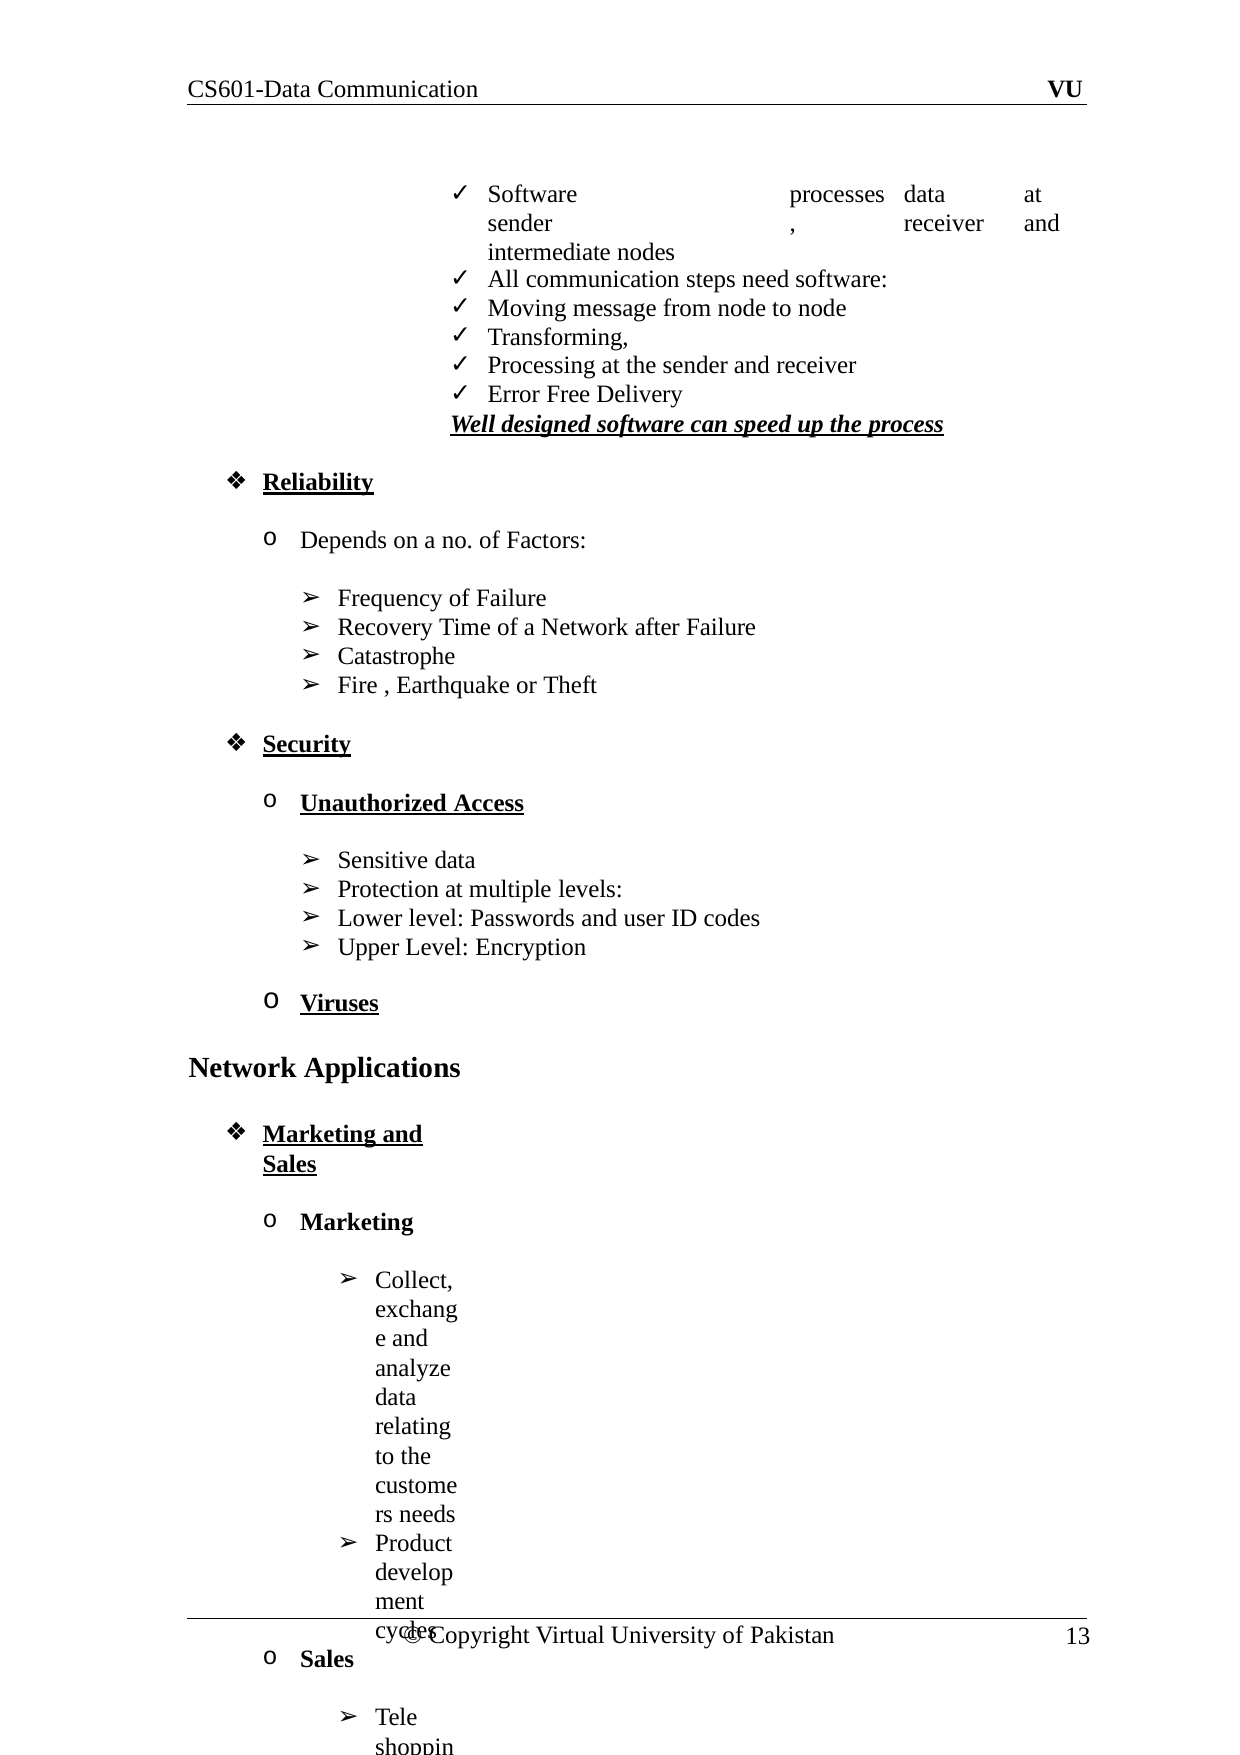

CS601-Data Communication
VU

Software	processes	data	at	sender	,	receiver	and  intermediate nodes
All communication steps need software:
Moving message from node to node
Transforming,
Processing at the sender and receiver
Error Free Delivery
Well designed software can speed up the process

Reliability

Depends on a no. of Factors:

Frequency of Failure
Recovery Time of a Network after Failure
Catastrophe
Fire , Earthquake or Theft

Security

Unauthorized Access

Sensitive data
Protection at multiple levels:
Lower level: Passwords and user ID codes
Upper Level: Encryption

Viruses

Network Applications

Marketing and Sales

Marketing

Collect, exchange and analyze data relating to the customers needs
Product development cycles
Sales

Tele shopping,
On line reservation systems

Financial Services

Online Banking
Foreign Exchange Transfers
Rates

Manufacturing

© Copyright Virtual University of Pakistan
13